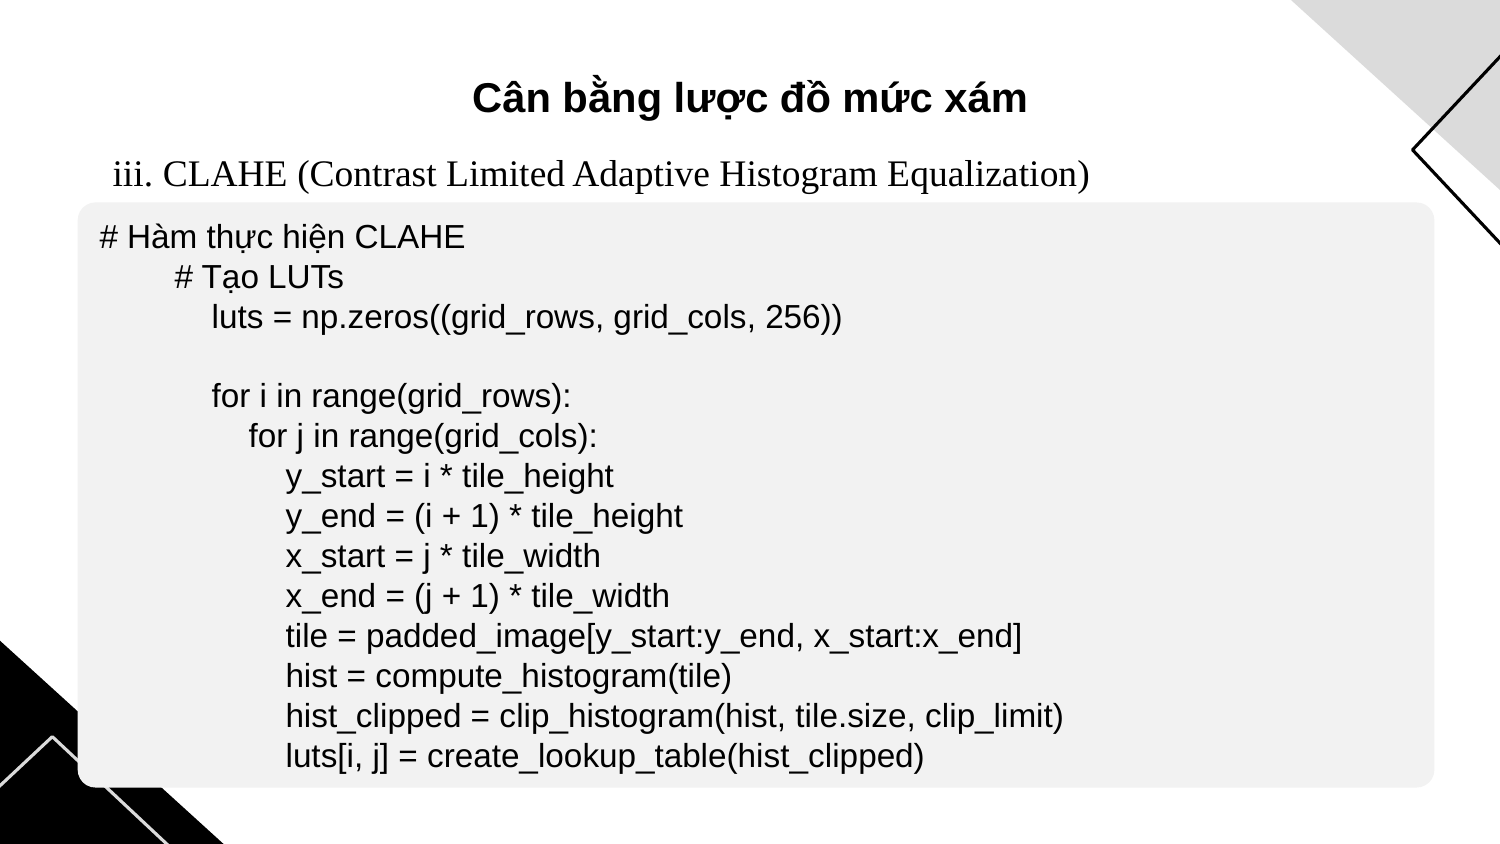

# Cân bằng lược đồ mức xám
iii. CLAHE (Contrast Limited Adaptive Histogram Equalization)
# Hàm thực hiện CLAHE
# Tạo LUTs
    luts = np.zeros((grid_rows, grid_cols, 256))

    for i in range(grid_rows):
        for j in range(grid_cols):
            y_start = i * tile_height
            y_end = (i + 1) * tile_height
            x_start = j * tile_width
            x_end = (j + 1) * tile_width
            tile = padded_image[y_start:y_end, x_start:x_end]
            hist = compute_histogram(tile)
            hist_clipped = clip_histogram(hist, tile.size, clip_limit)
            luts[i, j] = create_lookup_table(hist_clipped)